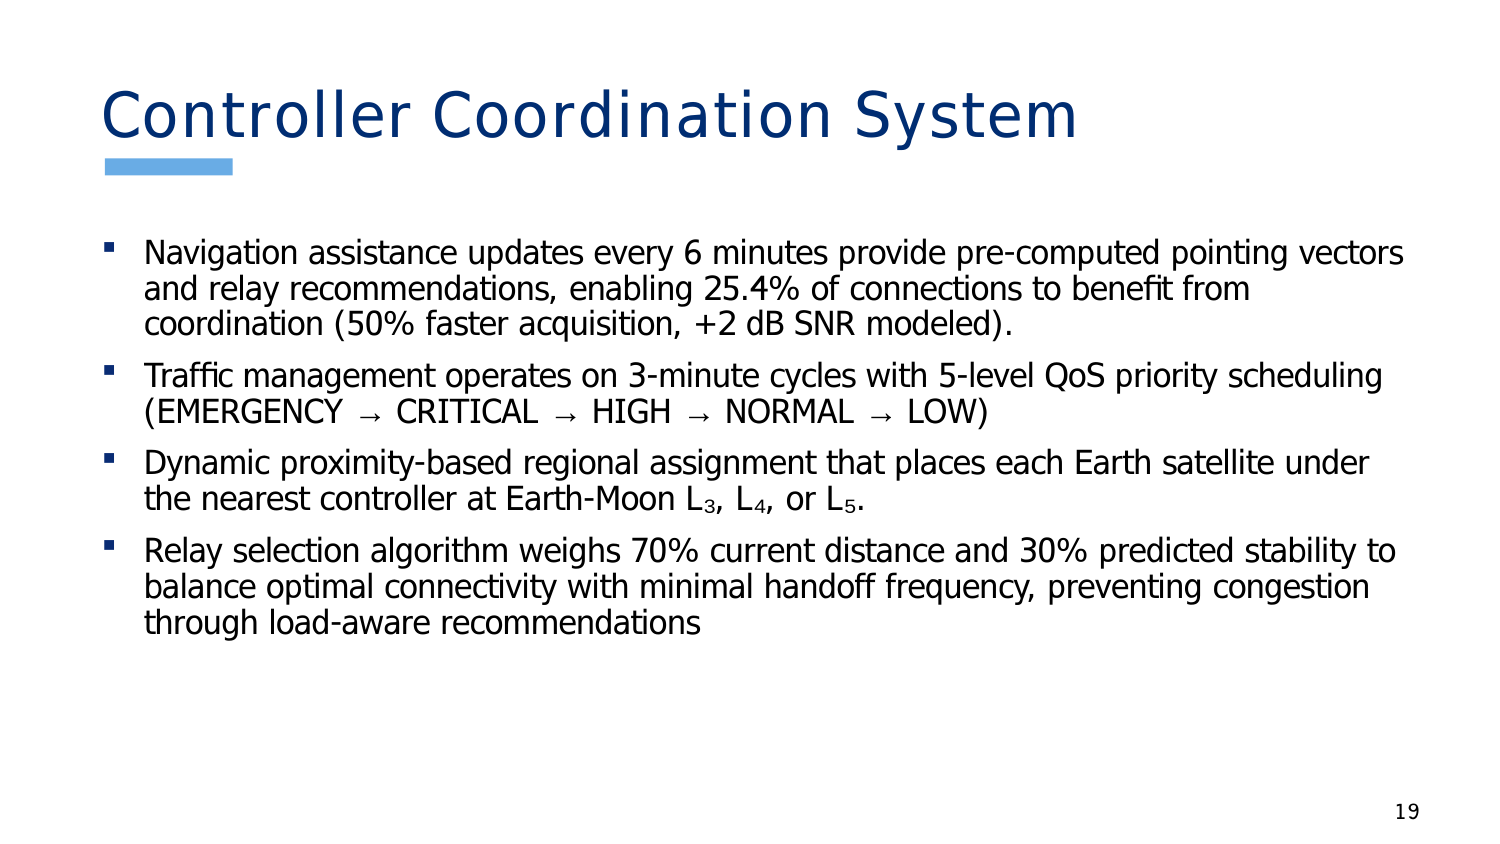

# Controller Coordination System
Navigation assistance updates every 6 minutes provide pre-computed pointing vectors and relay recommendations, enabling 25.4% of connections to benefit from coordination (50% faster acquisition, +2 dB SNR modeled).
Traffic management operates on 3-minute cycles with 5-level QoS priority scheduling (EMERGENCY → CRITICAL → HIGH → NORMAL → LOW)
Dynamic proximity-based regional assignment that places each Earth satellite under the nearest controller at Earth-Moon L₃, L₄, or L₅.
Relay selection algorithm weighs 70% current distance and 30% predicted stability to balance optimal connectivity with minimal handoff frequency, preventing congestion through load-aware recommendations